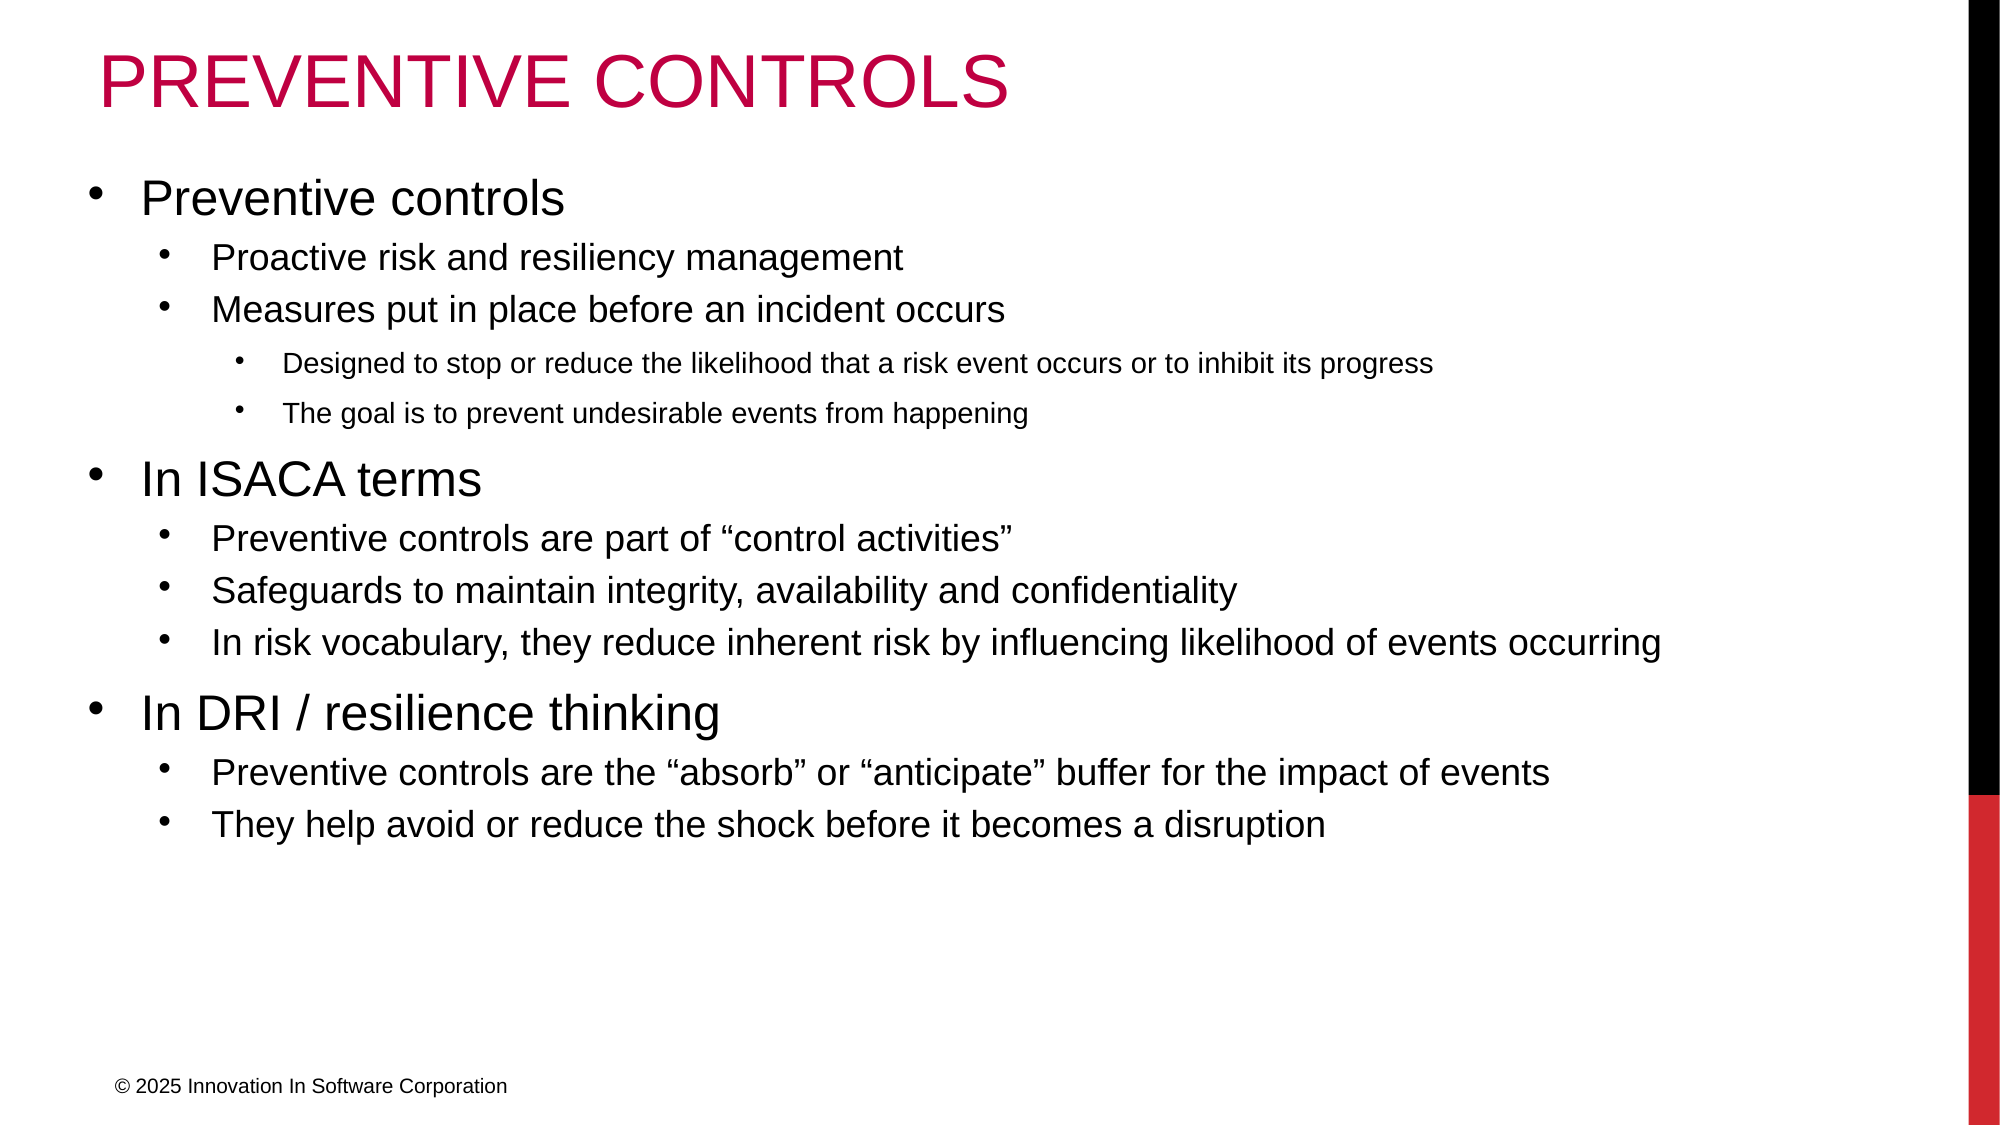

# Preventive Controls
Preventive controls
Proactive risk and resiliency management
Measures put in place before an incident occurs
Designed to stop or reduce the likelihood that a risk event occurs or to inhibit its progress
The goal is to prevent undesirable events from happening
In ISACA terms
Preventive controls are part of “control activities”
Safeguards to maintain integrity, availability and confidentiality
In risk vocabulary, they reduce inherent risk by influencing likelihood of events occurring
In DRI / resilience thinking
Preventive controls are the “absorb” or “anticipate” buffer for the impact of events
They help avoid or reduce the shock before it becomes a disruption
© 2025 Innovation In Software Corporation